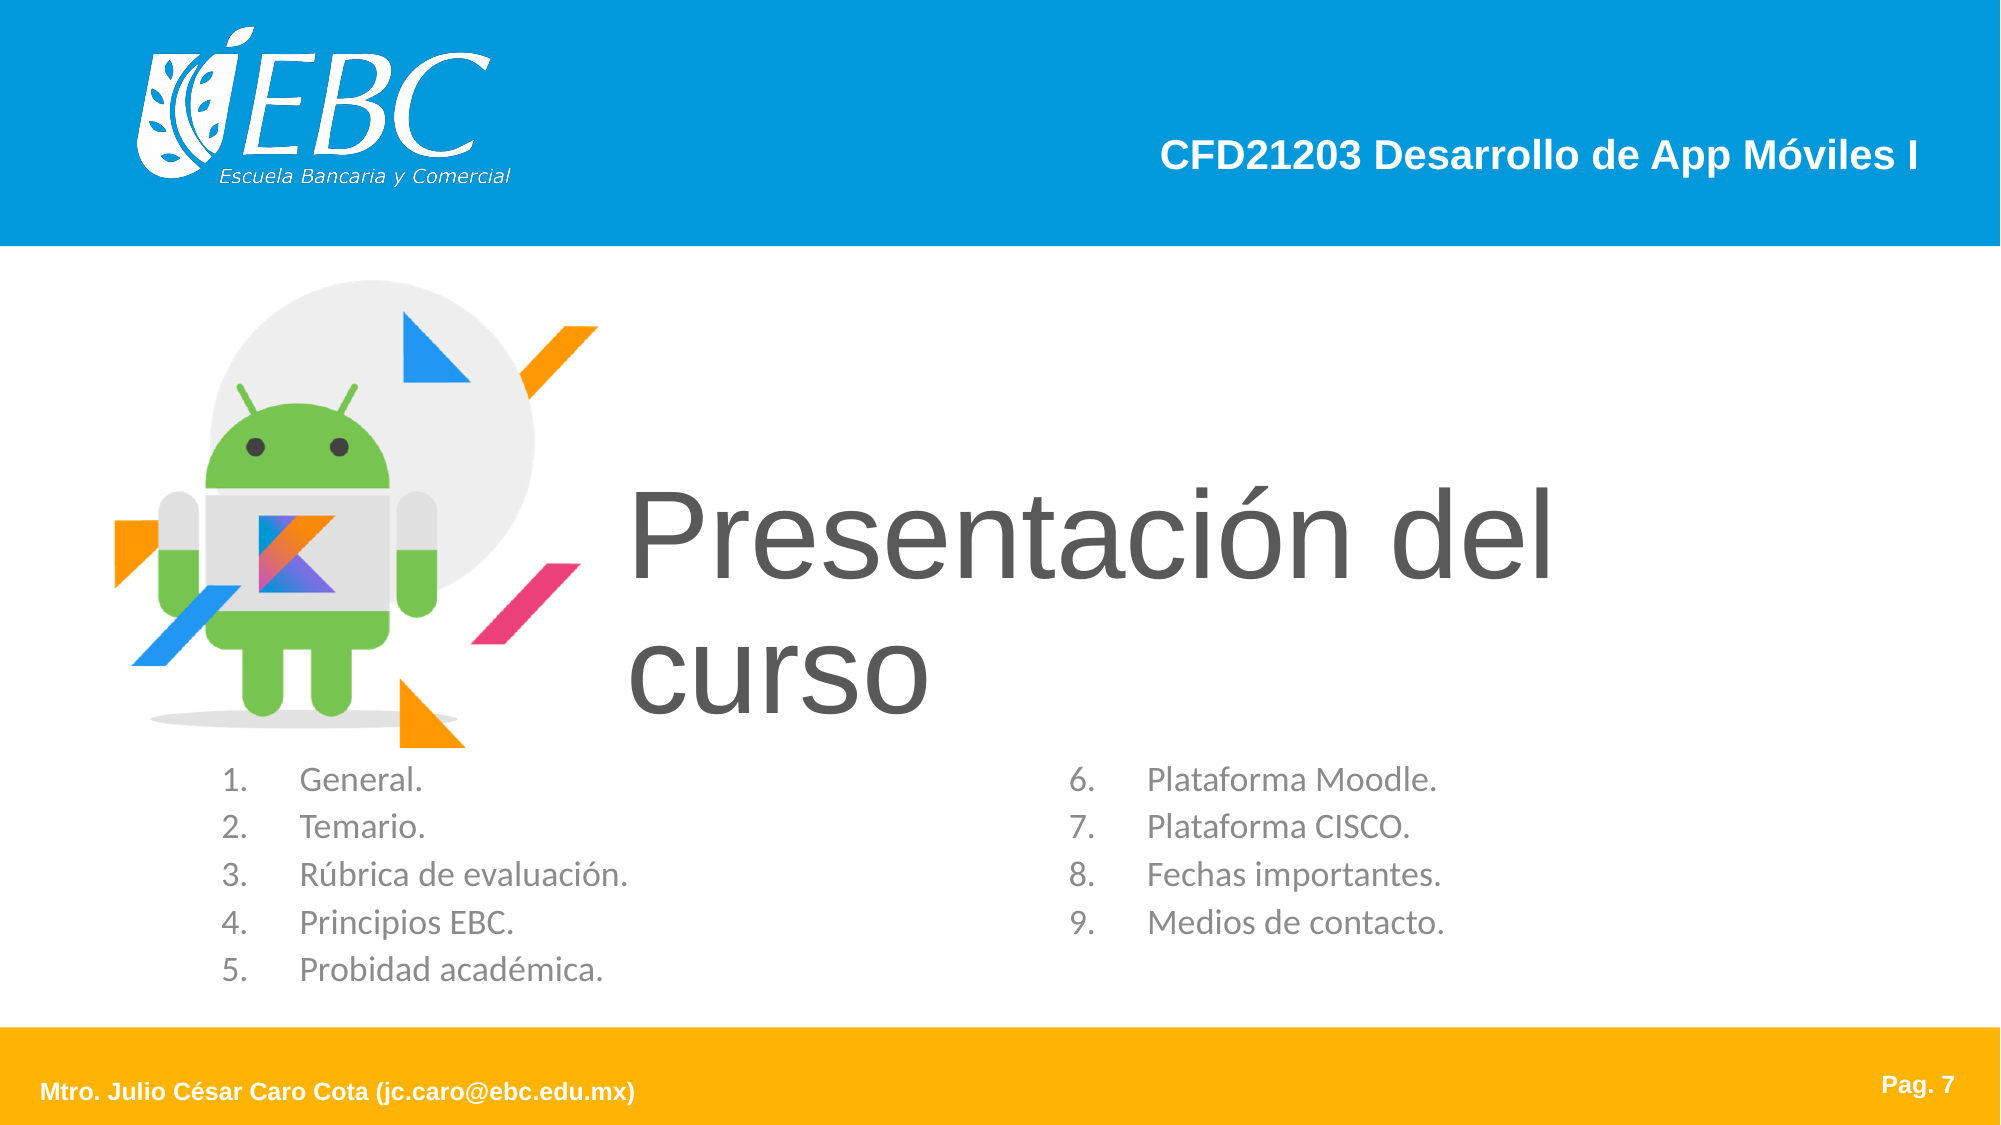

# Presentación del curso
General.
Temario.
Rúbrica de evaluación.
Principios EBC.
Probidad académica.
Plataforma Moodle.
Plataforma CISCO.
Fechas importantes.
Medios de contacto.

Pag. 7